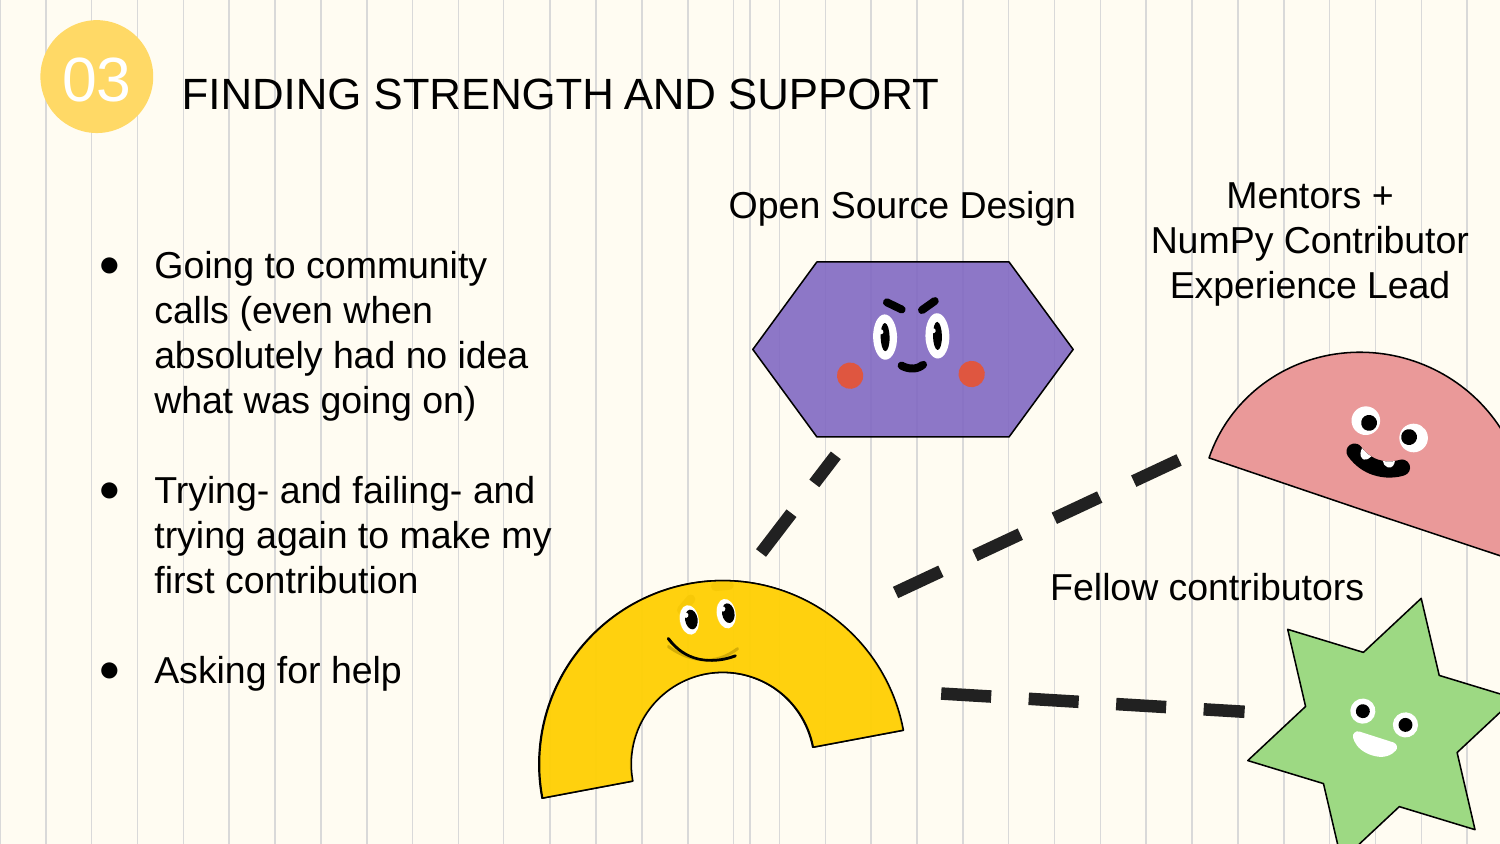

FINDING STRENGTH AND SUPPORT
03
Open Source Design
Mentors +
NumPy Contributor Experience Lead

Going to community calls (even when absolutely had no idea what was going on)

Trying- and failing- and trying again to make my first contribution

Asking for help
Fellow contributors